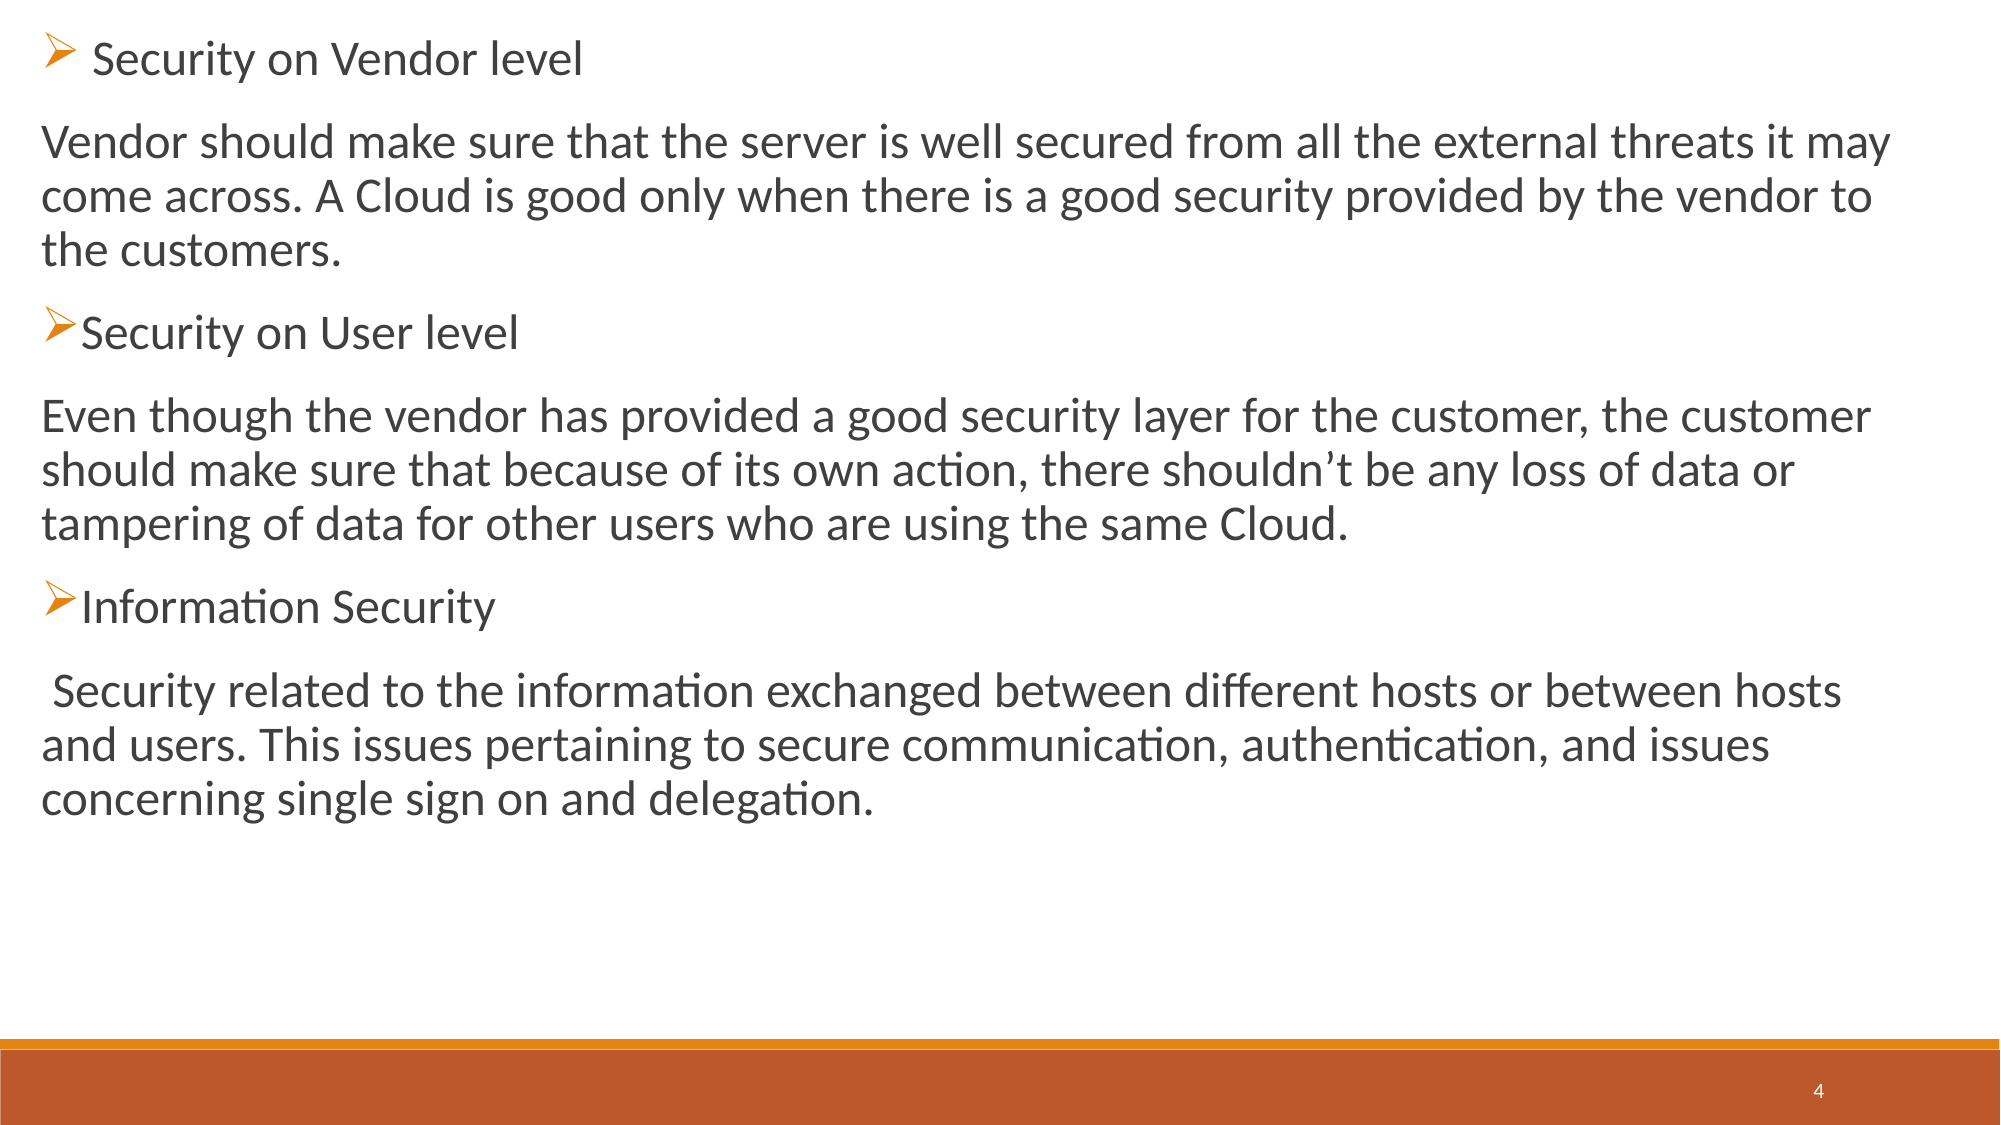

Security on Vendor level
Vendor should make sure that the server is well secured from all the external threats it may come across. A Cloud is good only when there is a good security provided by the vendor to the customers.
Security on User level
Even though the vendor has provided a good security layer for the customer, the customer should make sure that because of its own action, there shouldn’t be any loss of data or tampering of data for other users who are using the same Cloud.
Information Security
 Security related to the information exchanged between different hosts or between hosts and users. This issues pertaining to secure communication, authentication, and issues concerning single sign on and delegation.
4